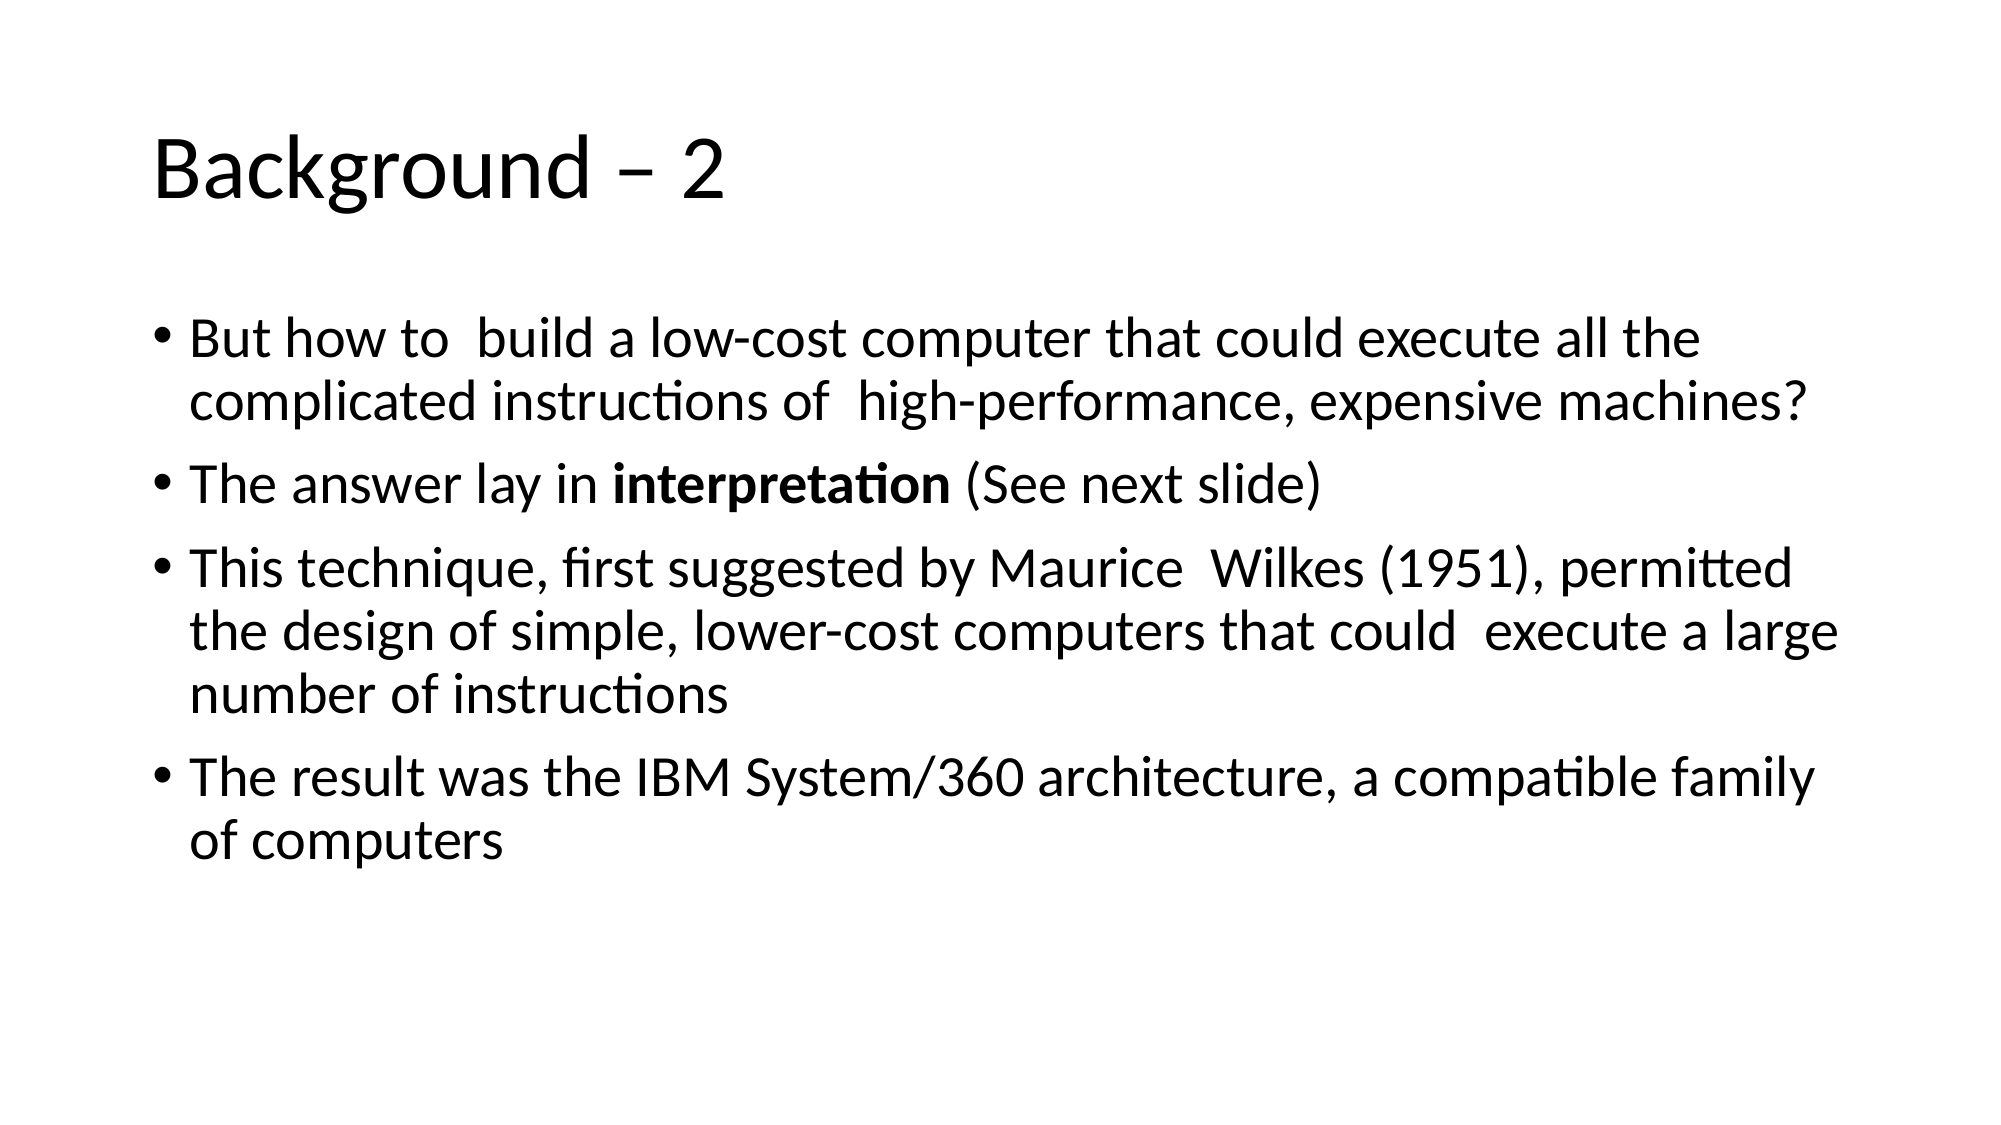

# Background – 2
But how to  build a low-cost computer that could execute all the complicated instructions of  high-performance, expensive machines?
The answer lay in interpretation (See next slide)
This technique, first suggested by Maurice  Wilkes (1951), permitted the design of simple, lower-cost computers that could  execute a large number of instructions
The result was the IBM System/360 architecture, a compatible family of computers